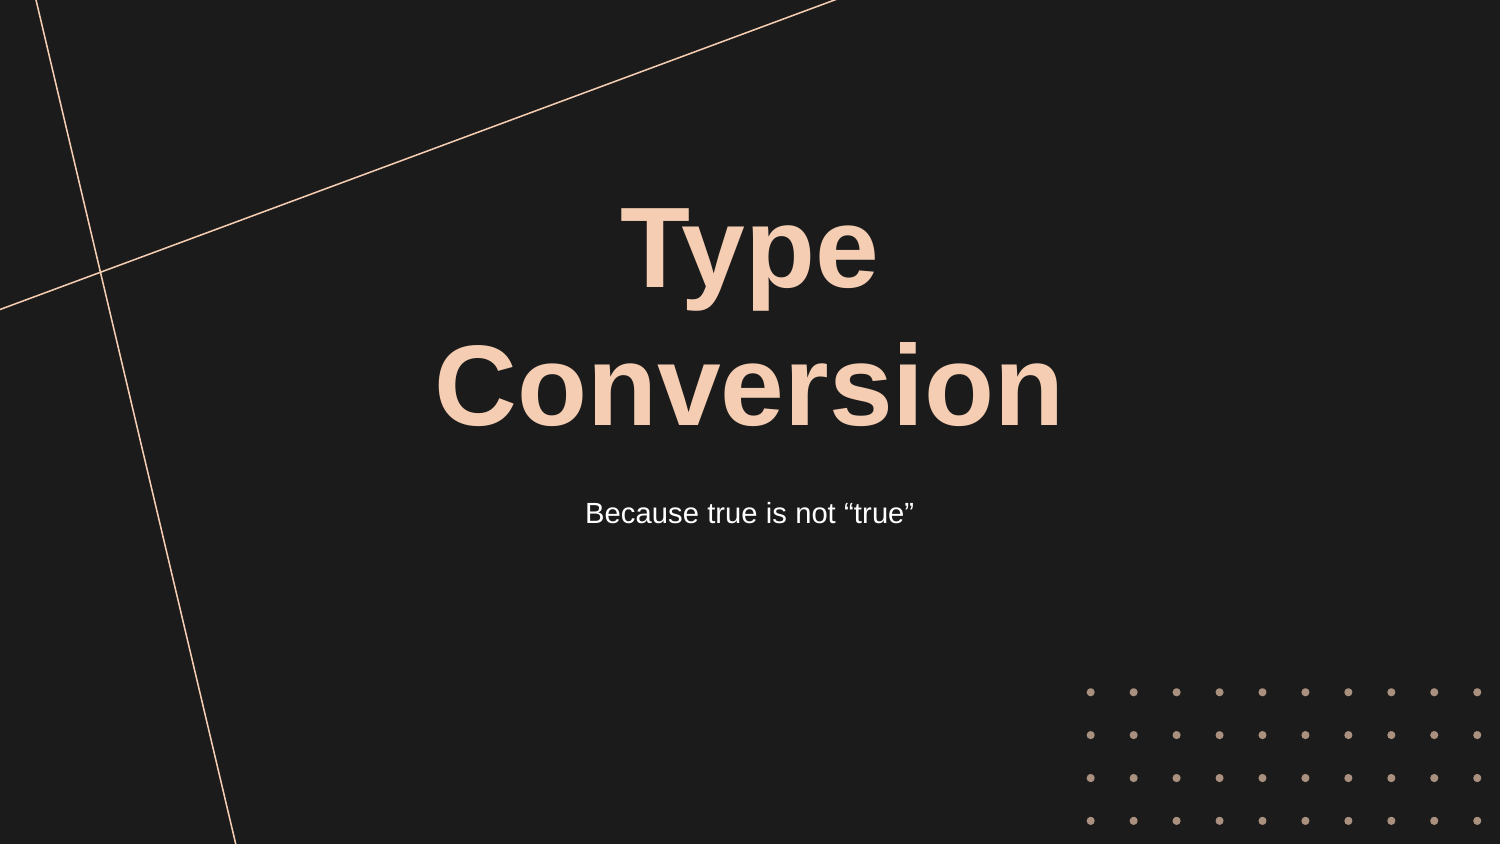

# Type Conversion
Because true is not “true”